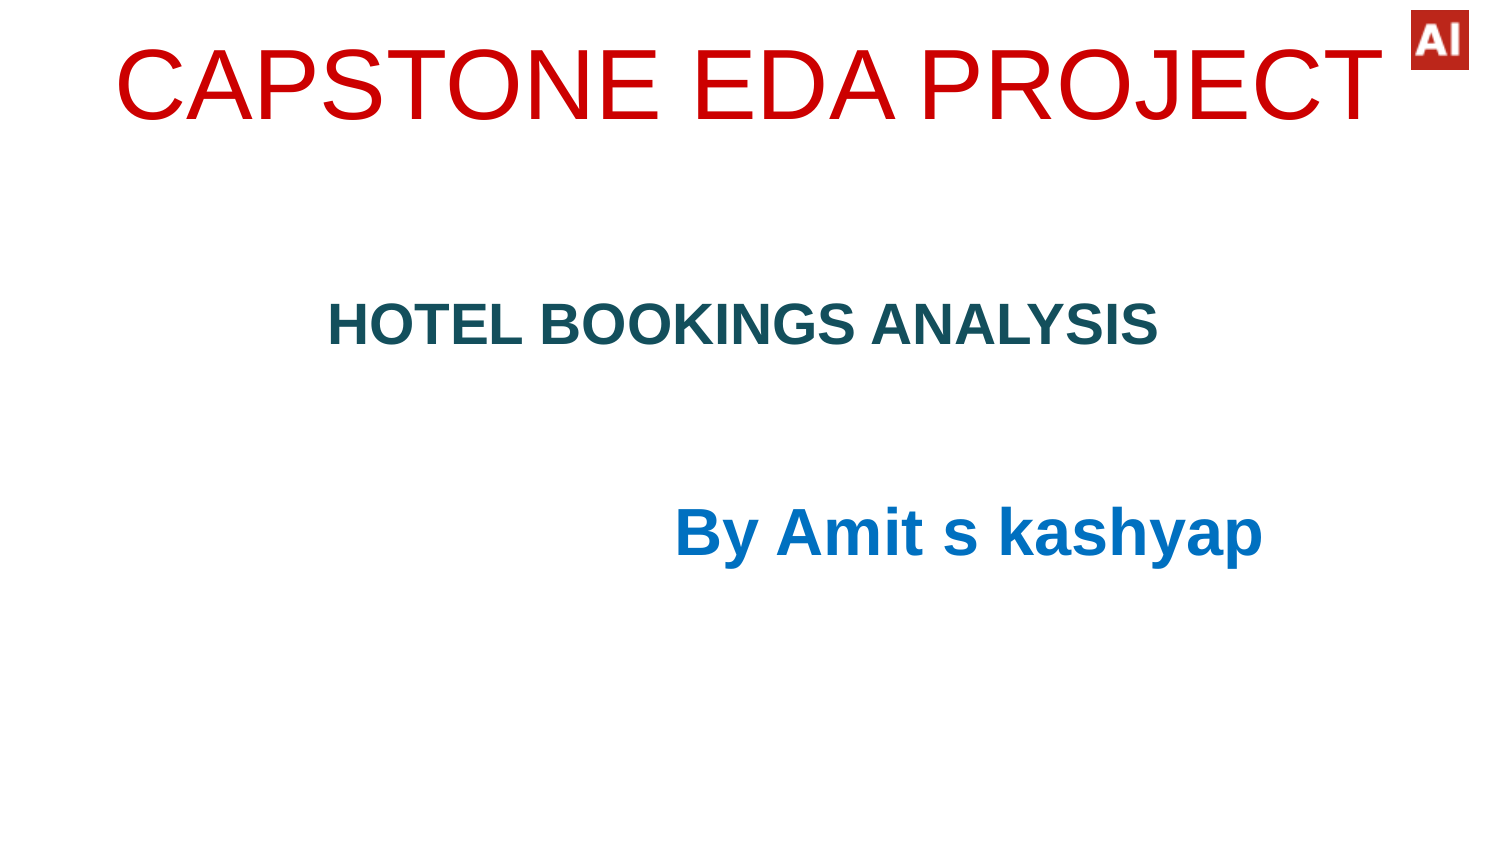

# CAPSTONE EDA PROJECT
HOTEL BOOKINGS ANALYSIS

By Amit s kashyap